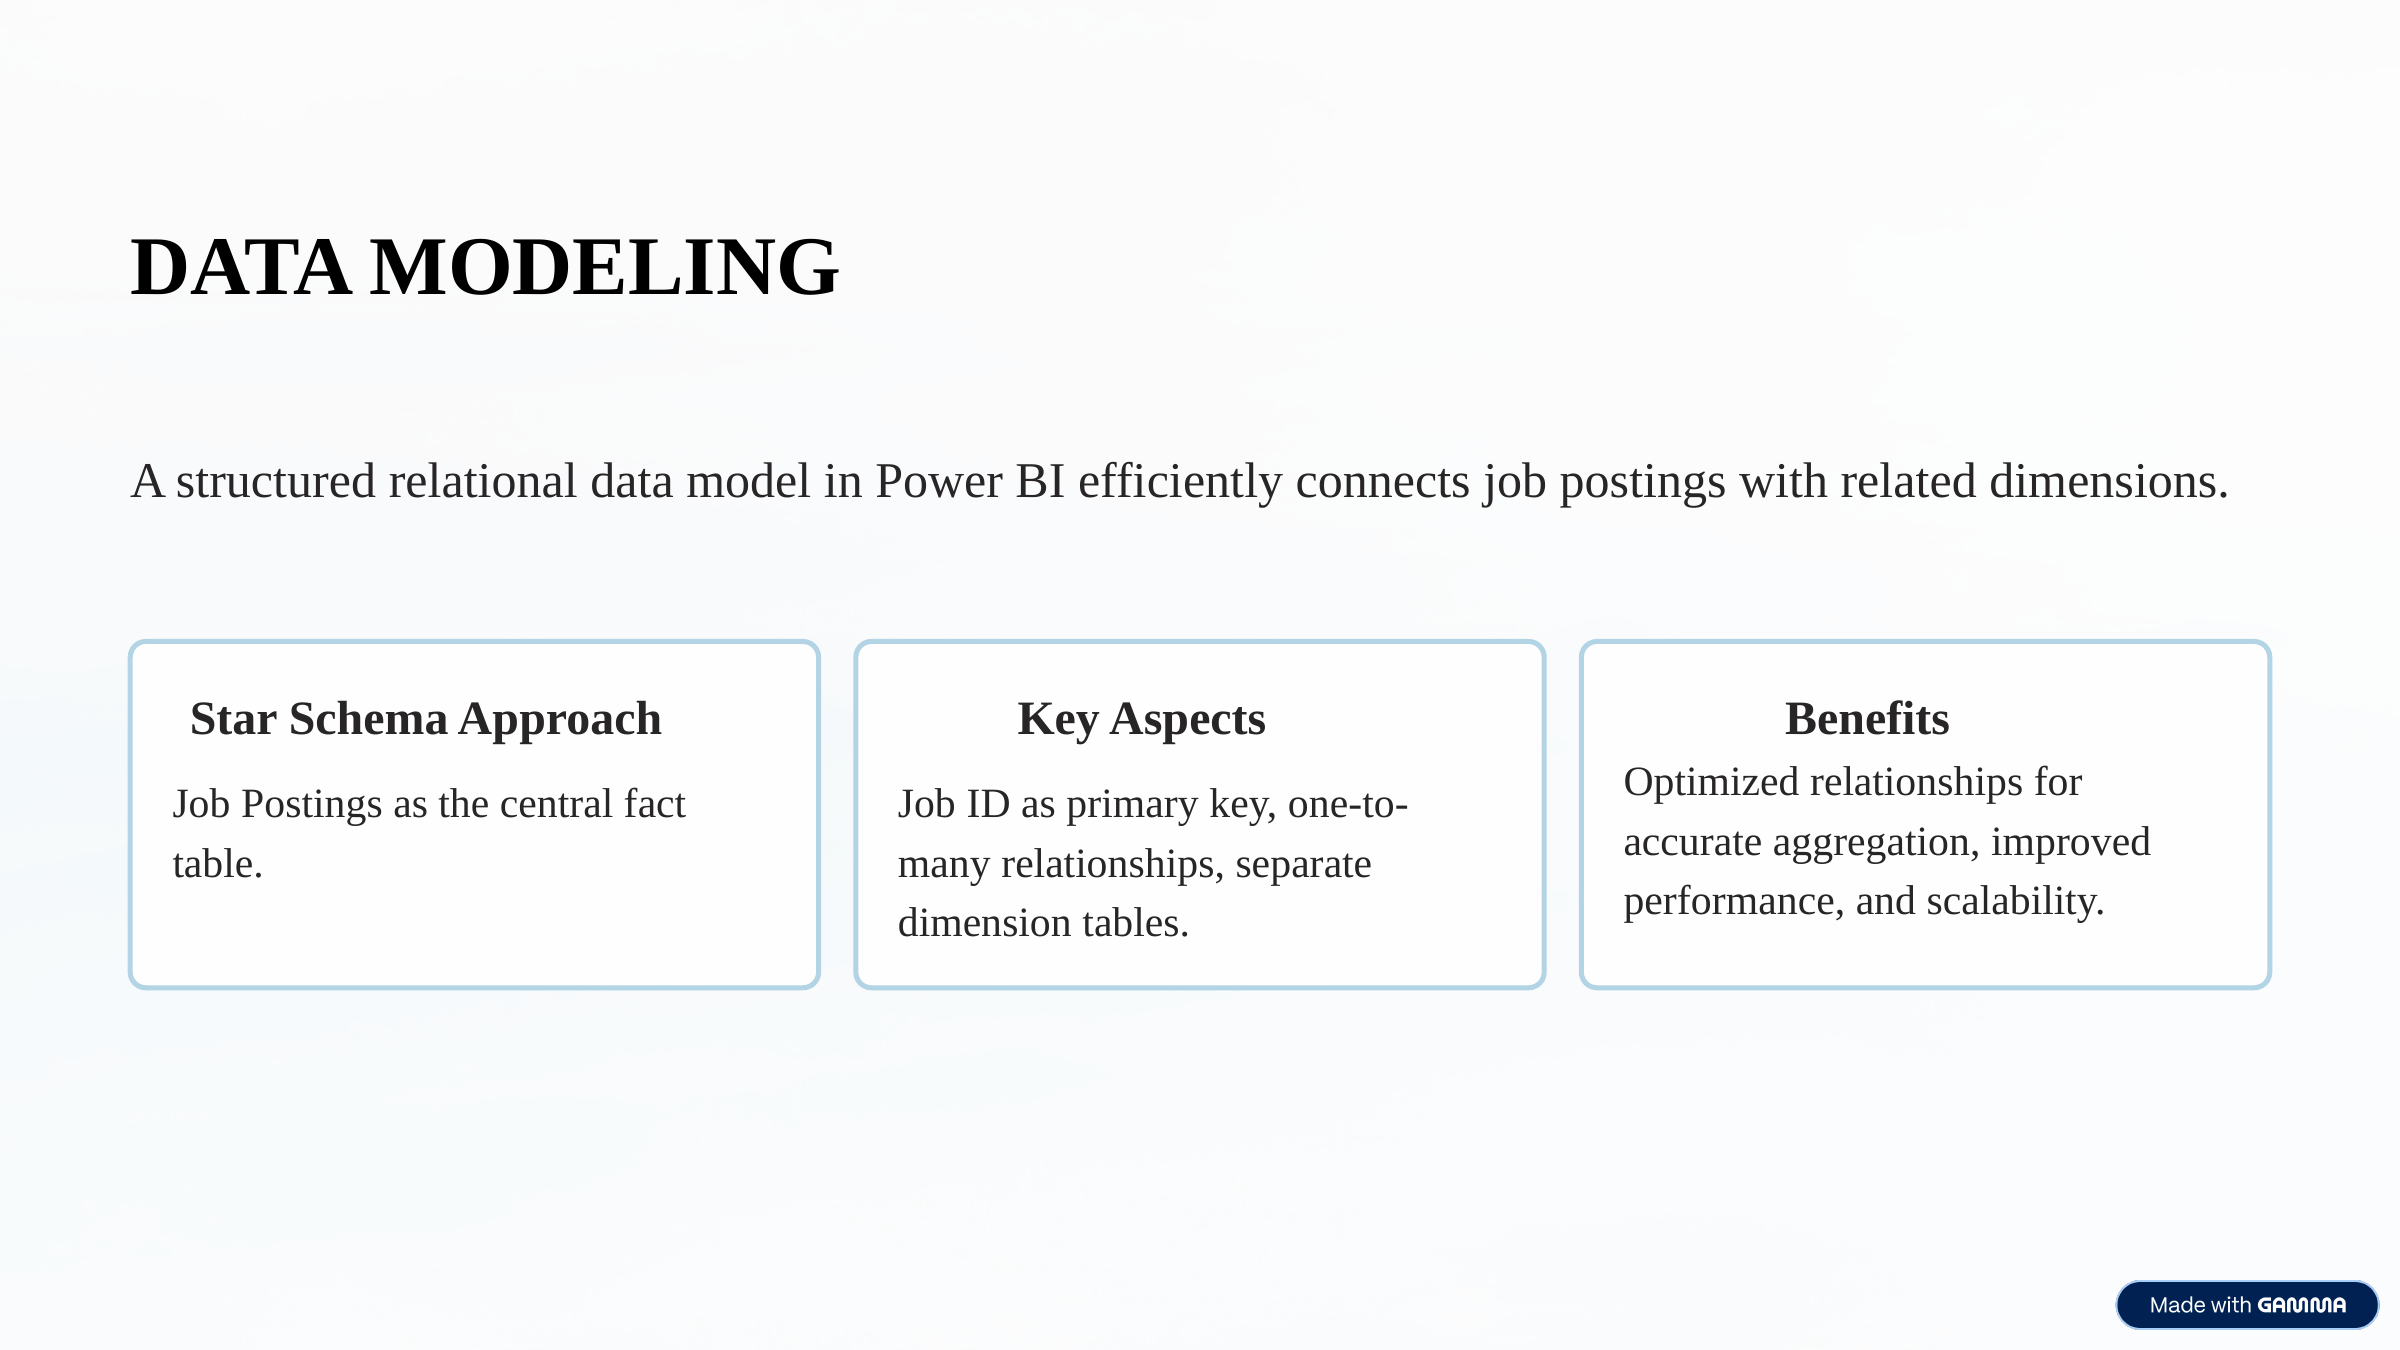

DATA MODELING
A structured relational data model in Power BI efficiently connects job postings with related dimensions.

Star Schema Approach
Key Aspects
Benefits
Optimized relationships for accurate aggregation, improved performance, and scalability.
Job Postings as the central fact table.
Job ID as primary key, one-to-many relationships, separate dimension tables.